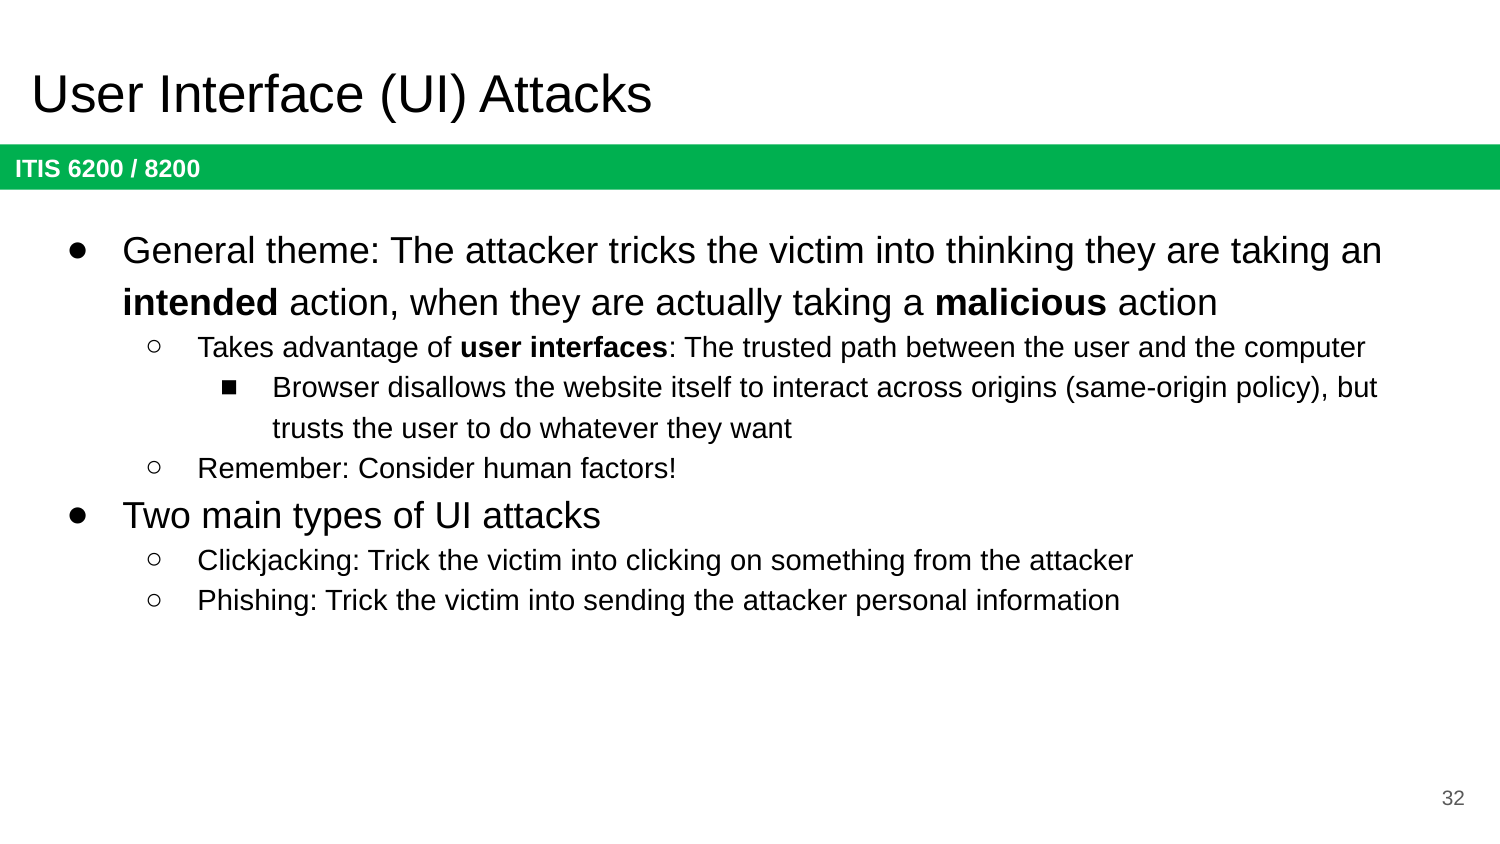

# User Interface (UI) Attacks
General theme: The attacker tricks the victim into thinking they are taking an intended action, when they are actually taking a malicious action
Takes advantage of user interfaces: The trusted path between the user and the computer
Browser disallows the website itself to interact across origins (same-origin policy), but trusts the user to do whatever they want
Remember: Consider human factors!
Two main types of UI attacks
Clickjacking: Trick the victim into clicking on something from the attacker
Phishing: Trick the victim into sending the attacker personal information
32